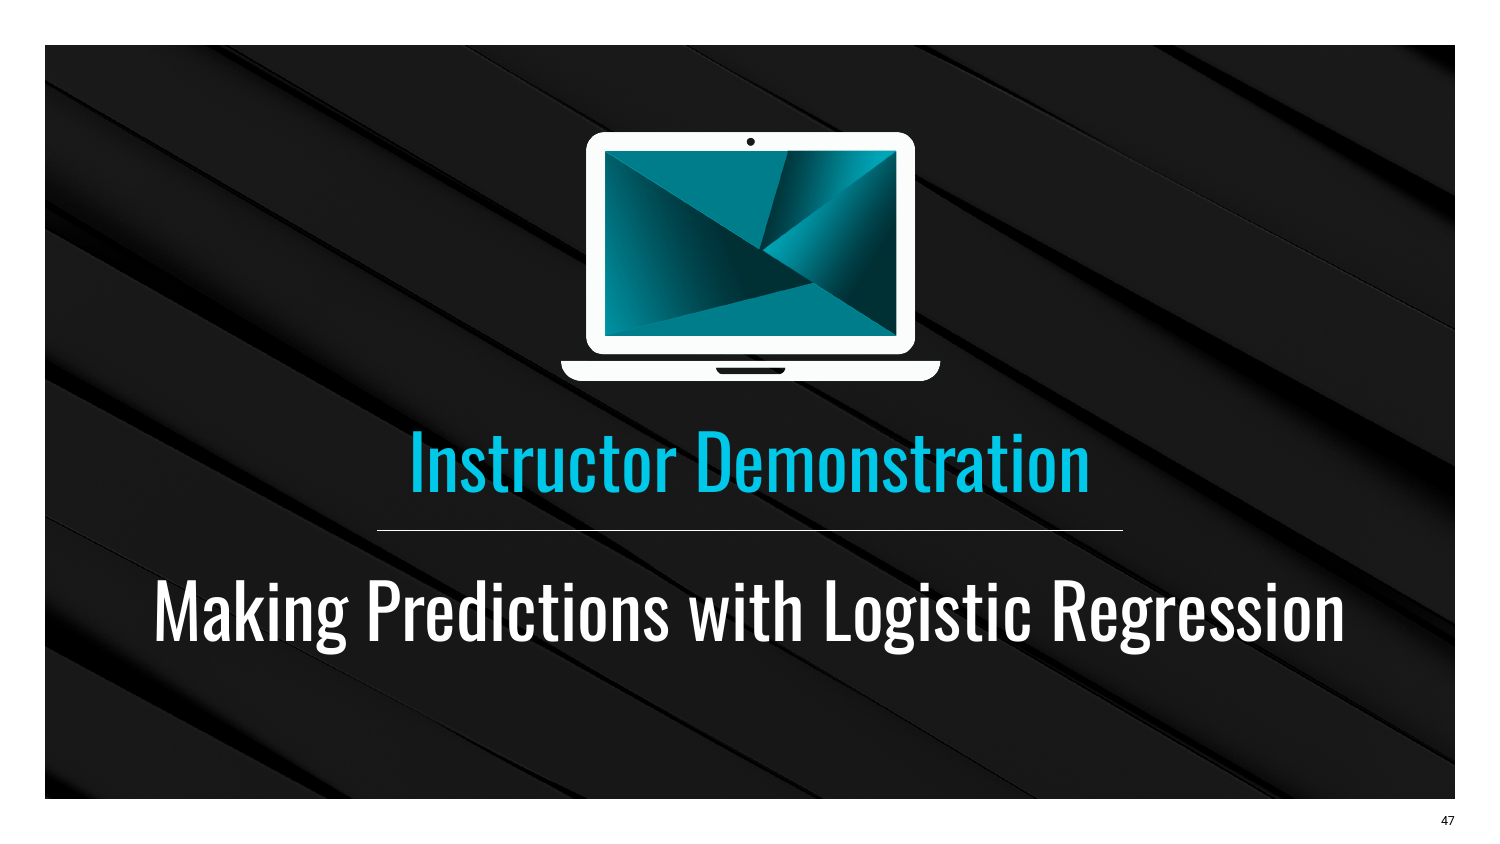

# Making Predictions with Logistic Regression

47